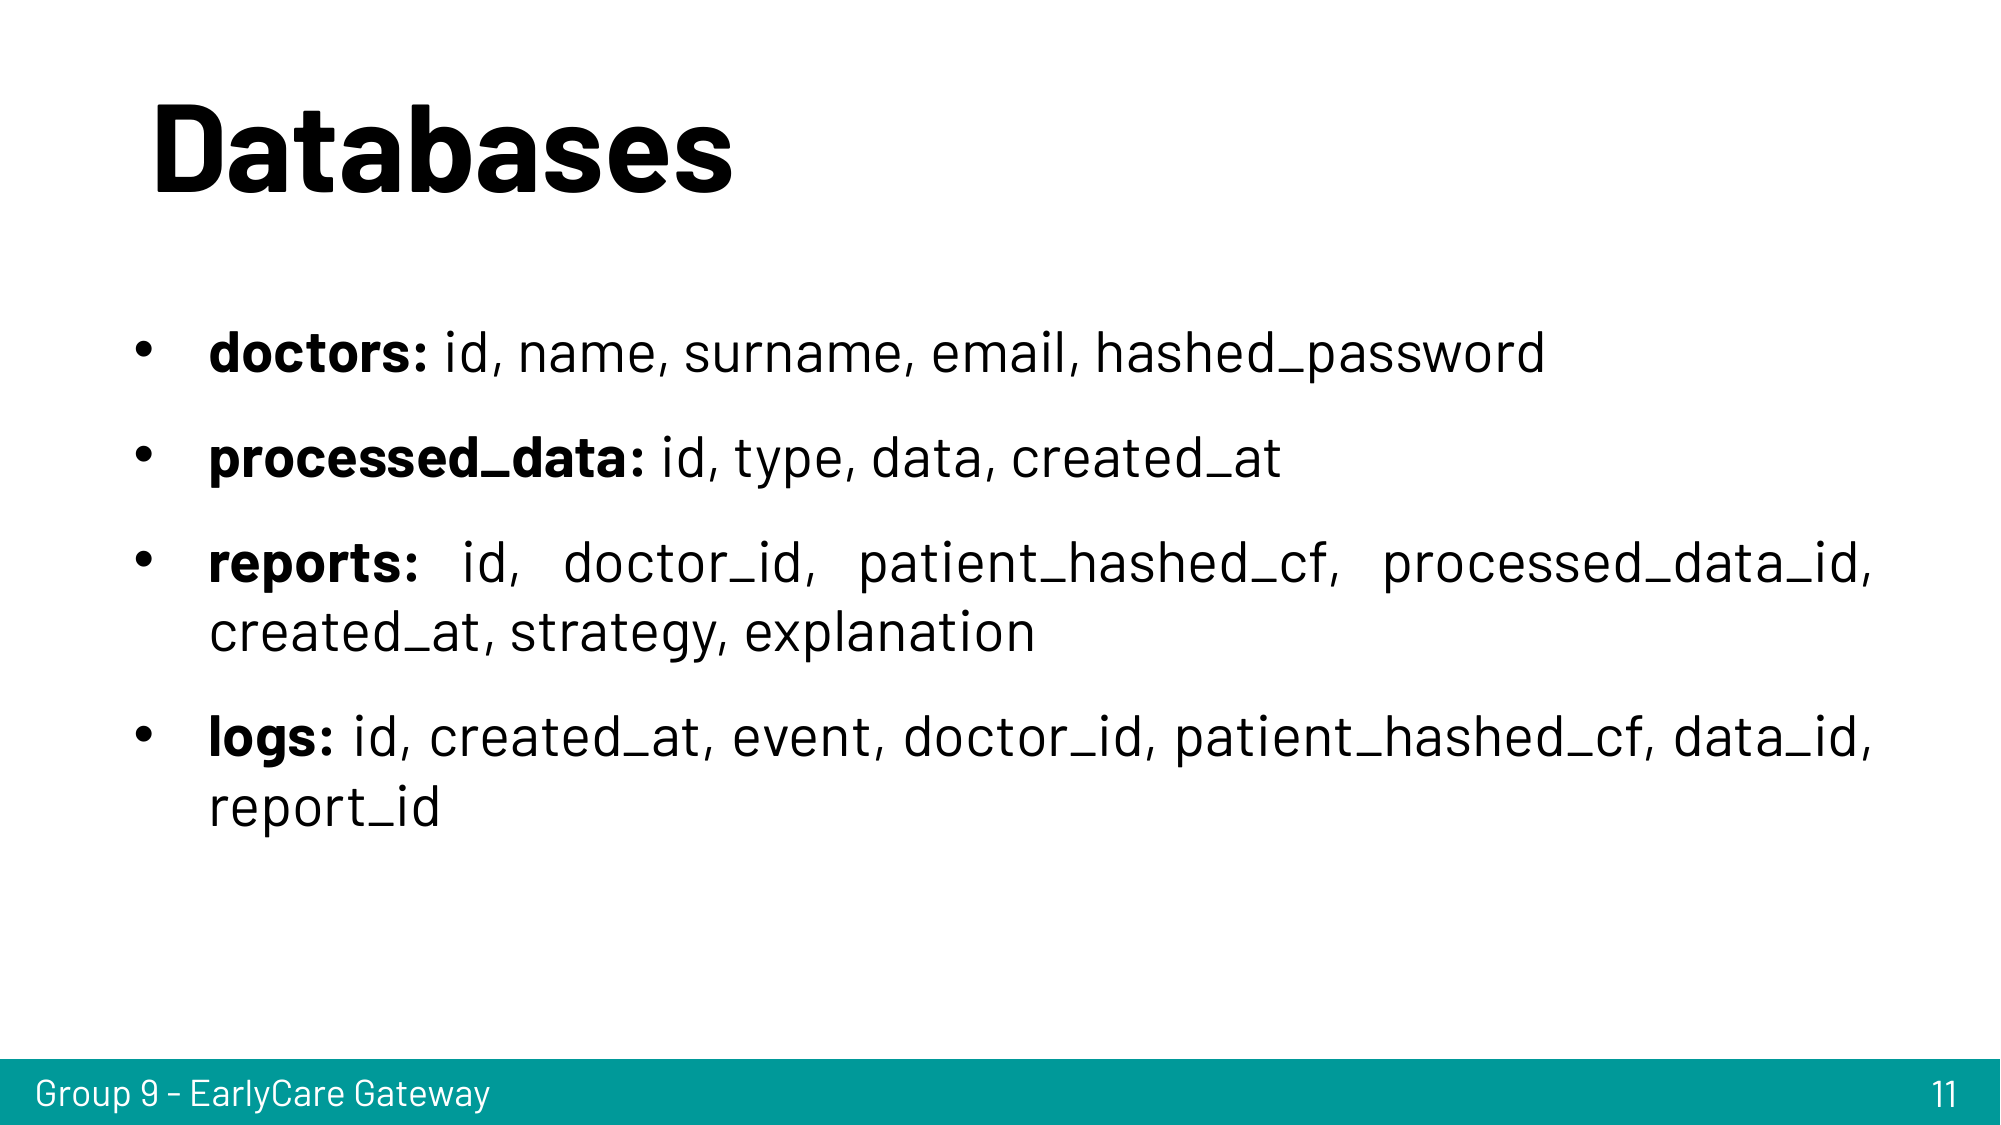

Databases
doctors: id, name, surname, email, hashed_password

processed_data: id, type, data, created_at

reports: id, doctor_id, patient_hashed_cf, processed_data_id, created_at, strategy, explanation

logs: id, created_at, event, doctor_id, patient_hashed_cf, data_id, report_id

Group 9 - EarlyCare Gateway
EarlyCare Gateway
11
8